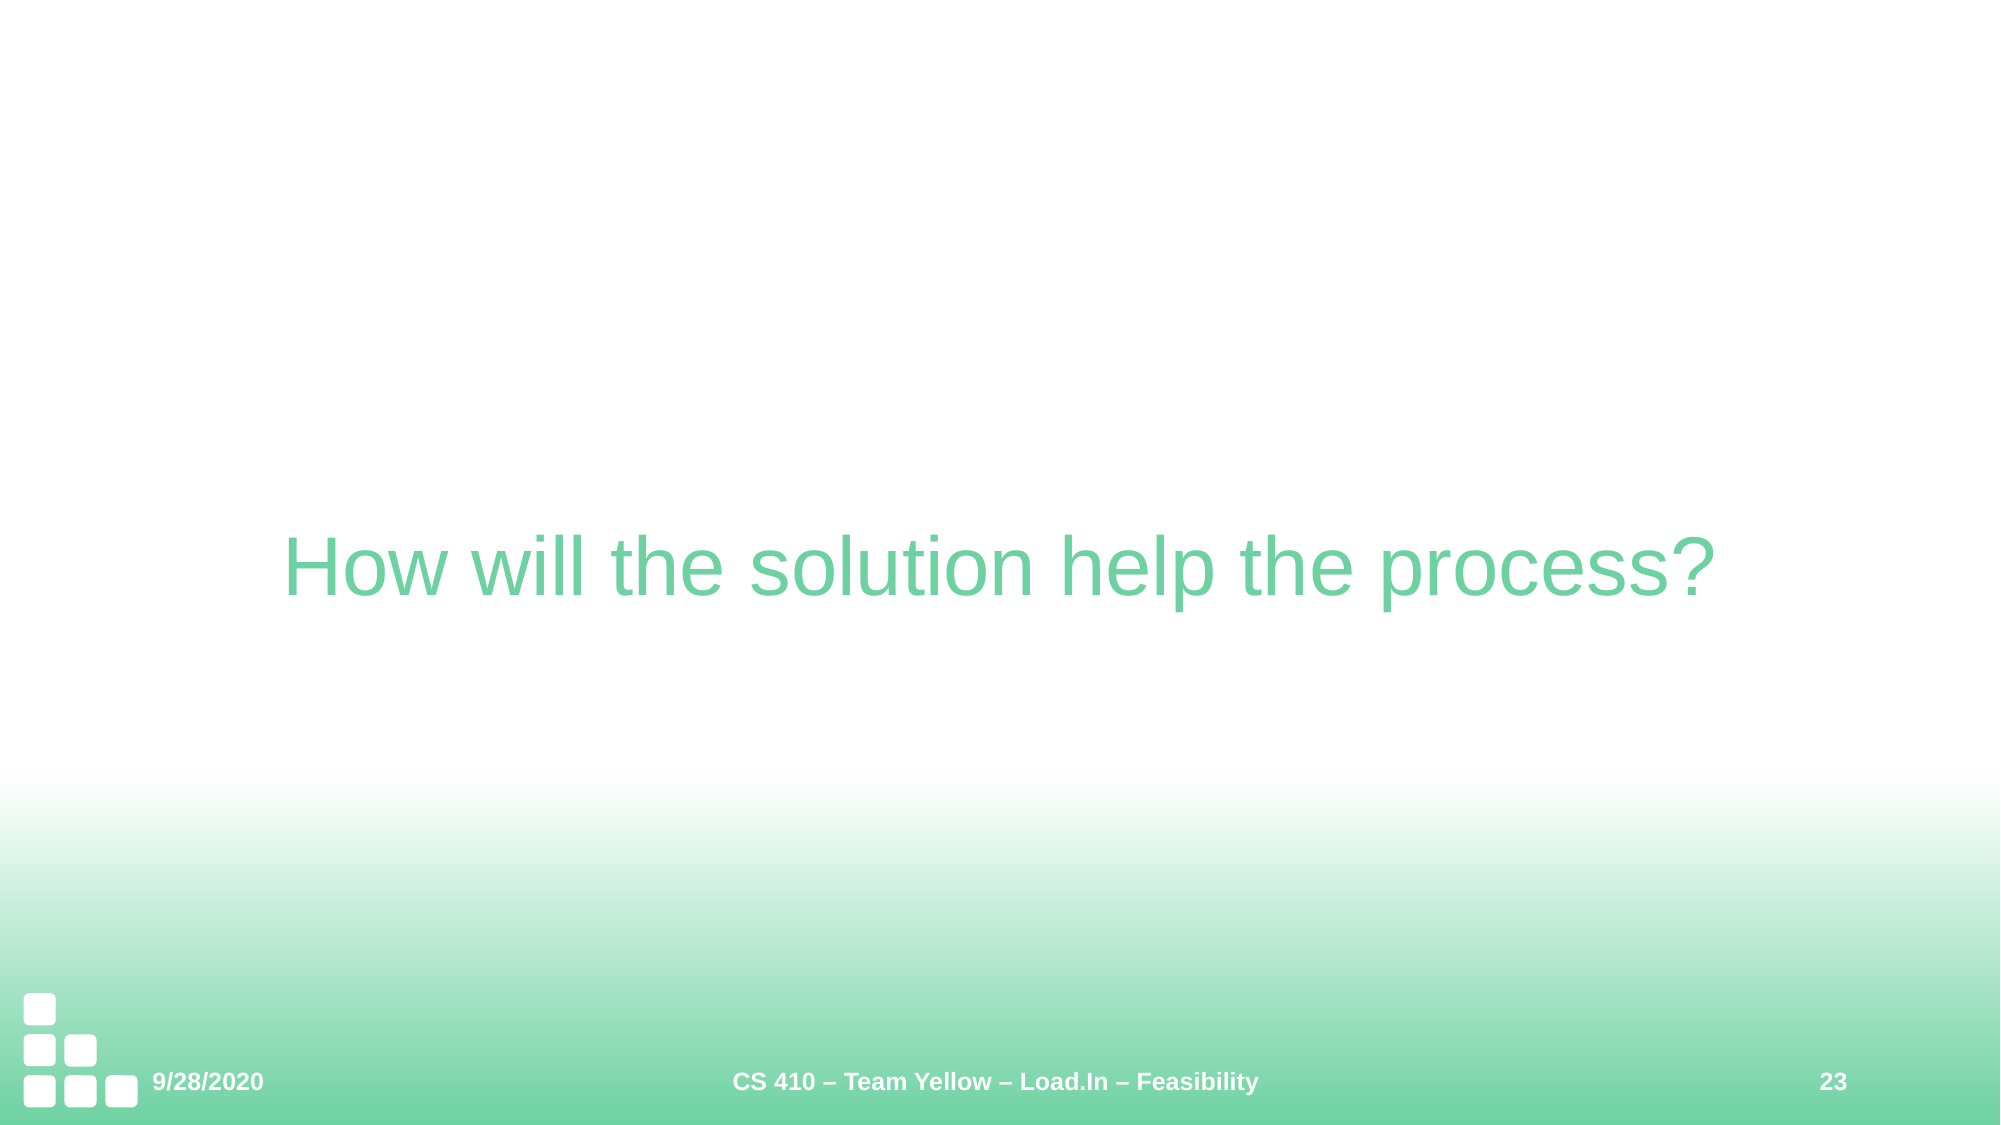

# How will the solution help the process?
9/28/2020
CS 410 – Team Yellow – Load.In – Feasibility
23